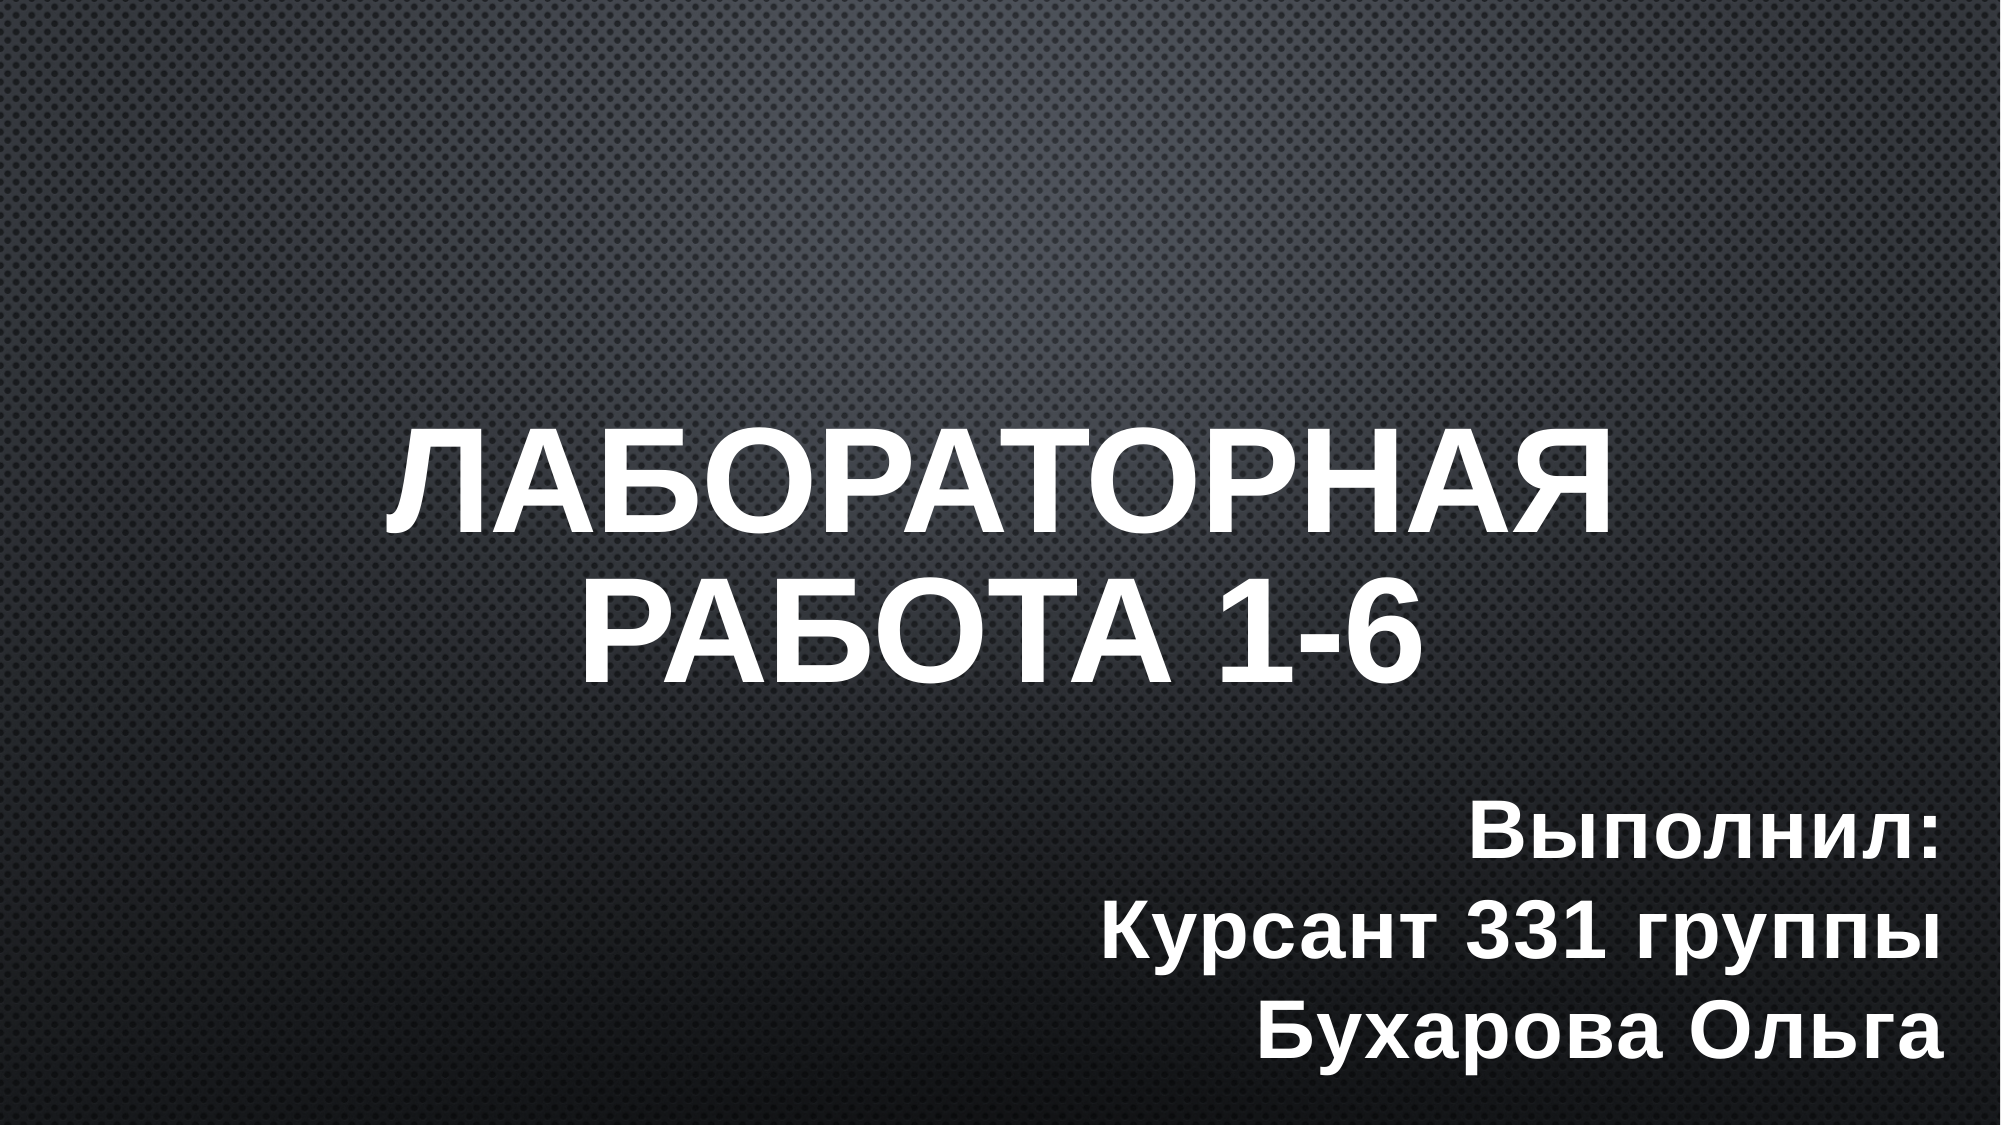

Лабораторная работа 1-6
Выполнил:
Курсант 331 группы
Бухарова Ольга